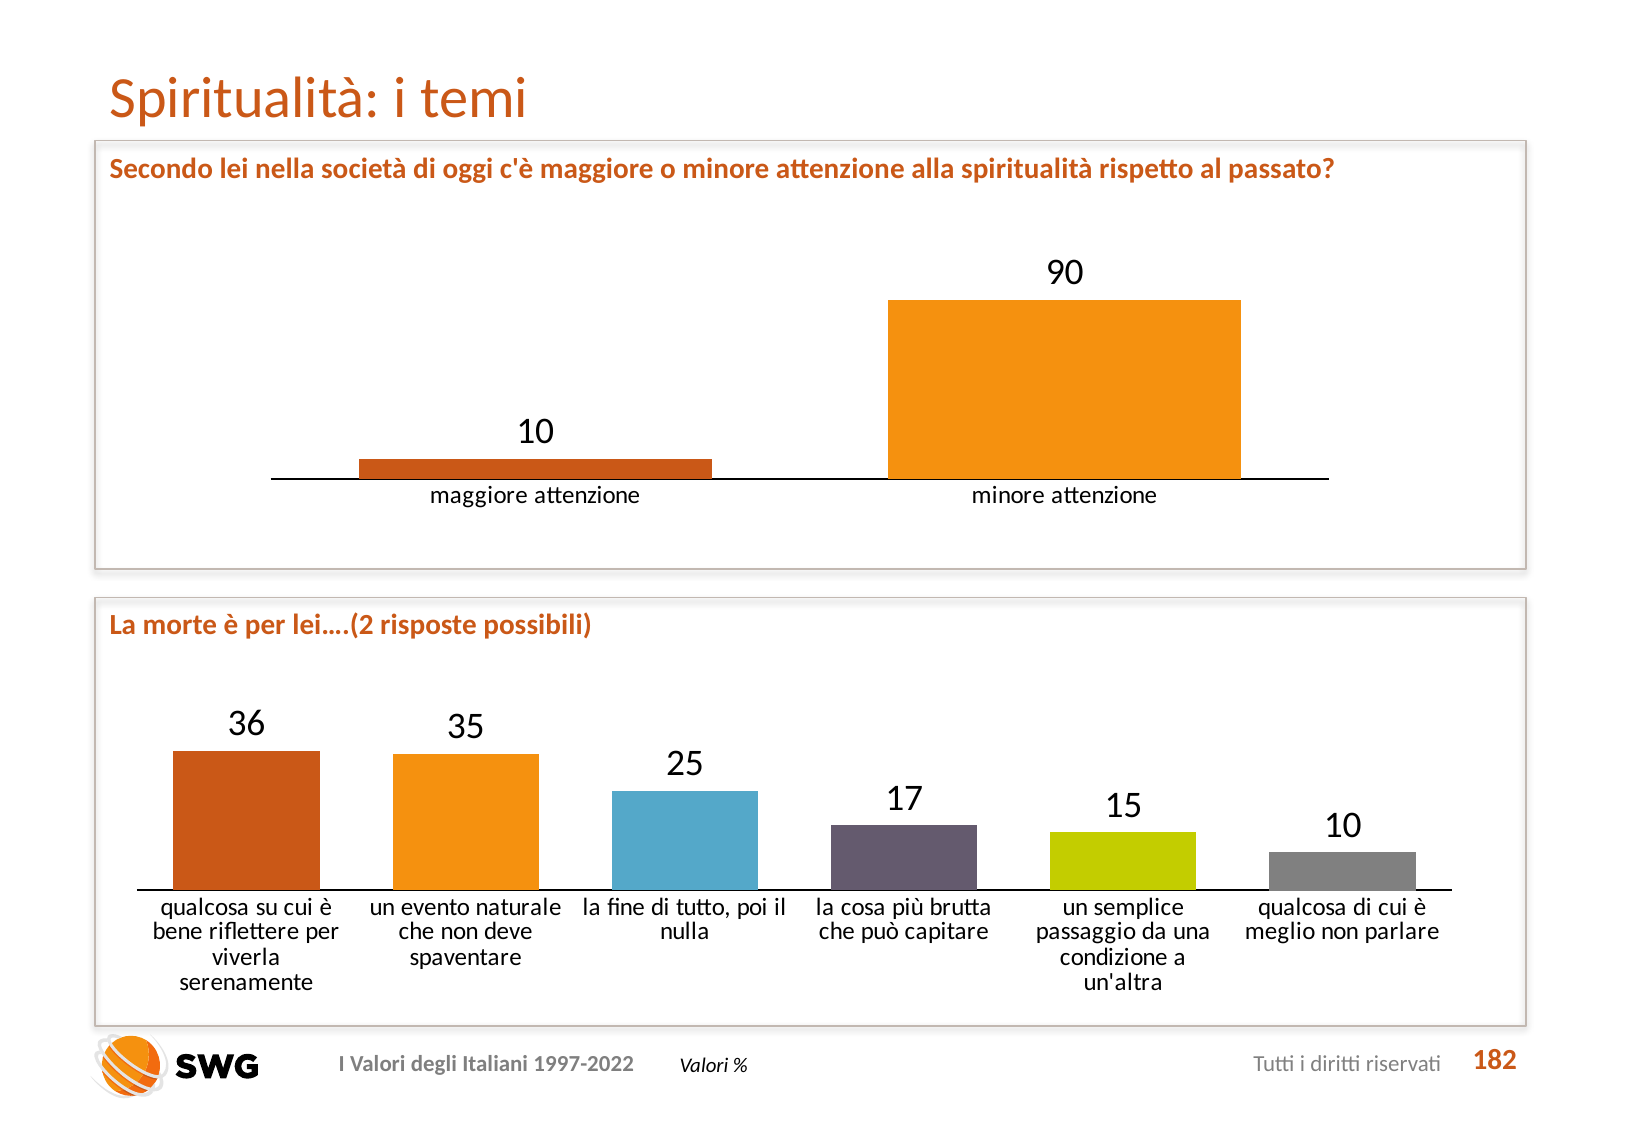

# Spiritualità: i temi

Secondo lei nella società di oggi c'è maggiore o minore attenzione alla spiritualità rispetto al passato?

### Chart

| Category | Serie 1 |
|---|---|
| maggiore attenzione | 10.0 |
| minore attenzione | 90.0 |
La morte è per lei….(2 risposte possibili)

### Chart

| Category | Serie 1 |
|---|---|
| qualcosa su cui è bene riflettere per viverla serenamente | 35.7 |
| un evento naturale che non deve spaventare | 34.9 |
| la fine di tutto, poi il nulla | 25.4 |
| la cosa più brutta che può capitare | 16.6 |
| un semplice passaggio da una condizione a un'altra | 14.8 |
| qualcosa di cui è meglio non parlare | 9.7 |
182
Valori %